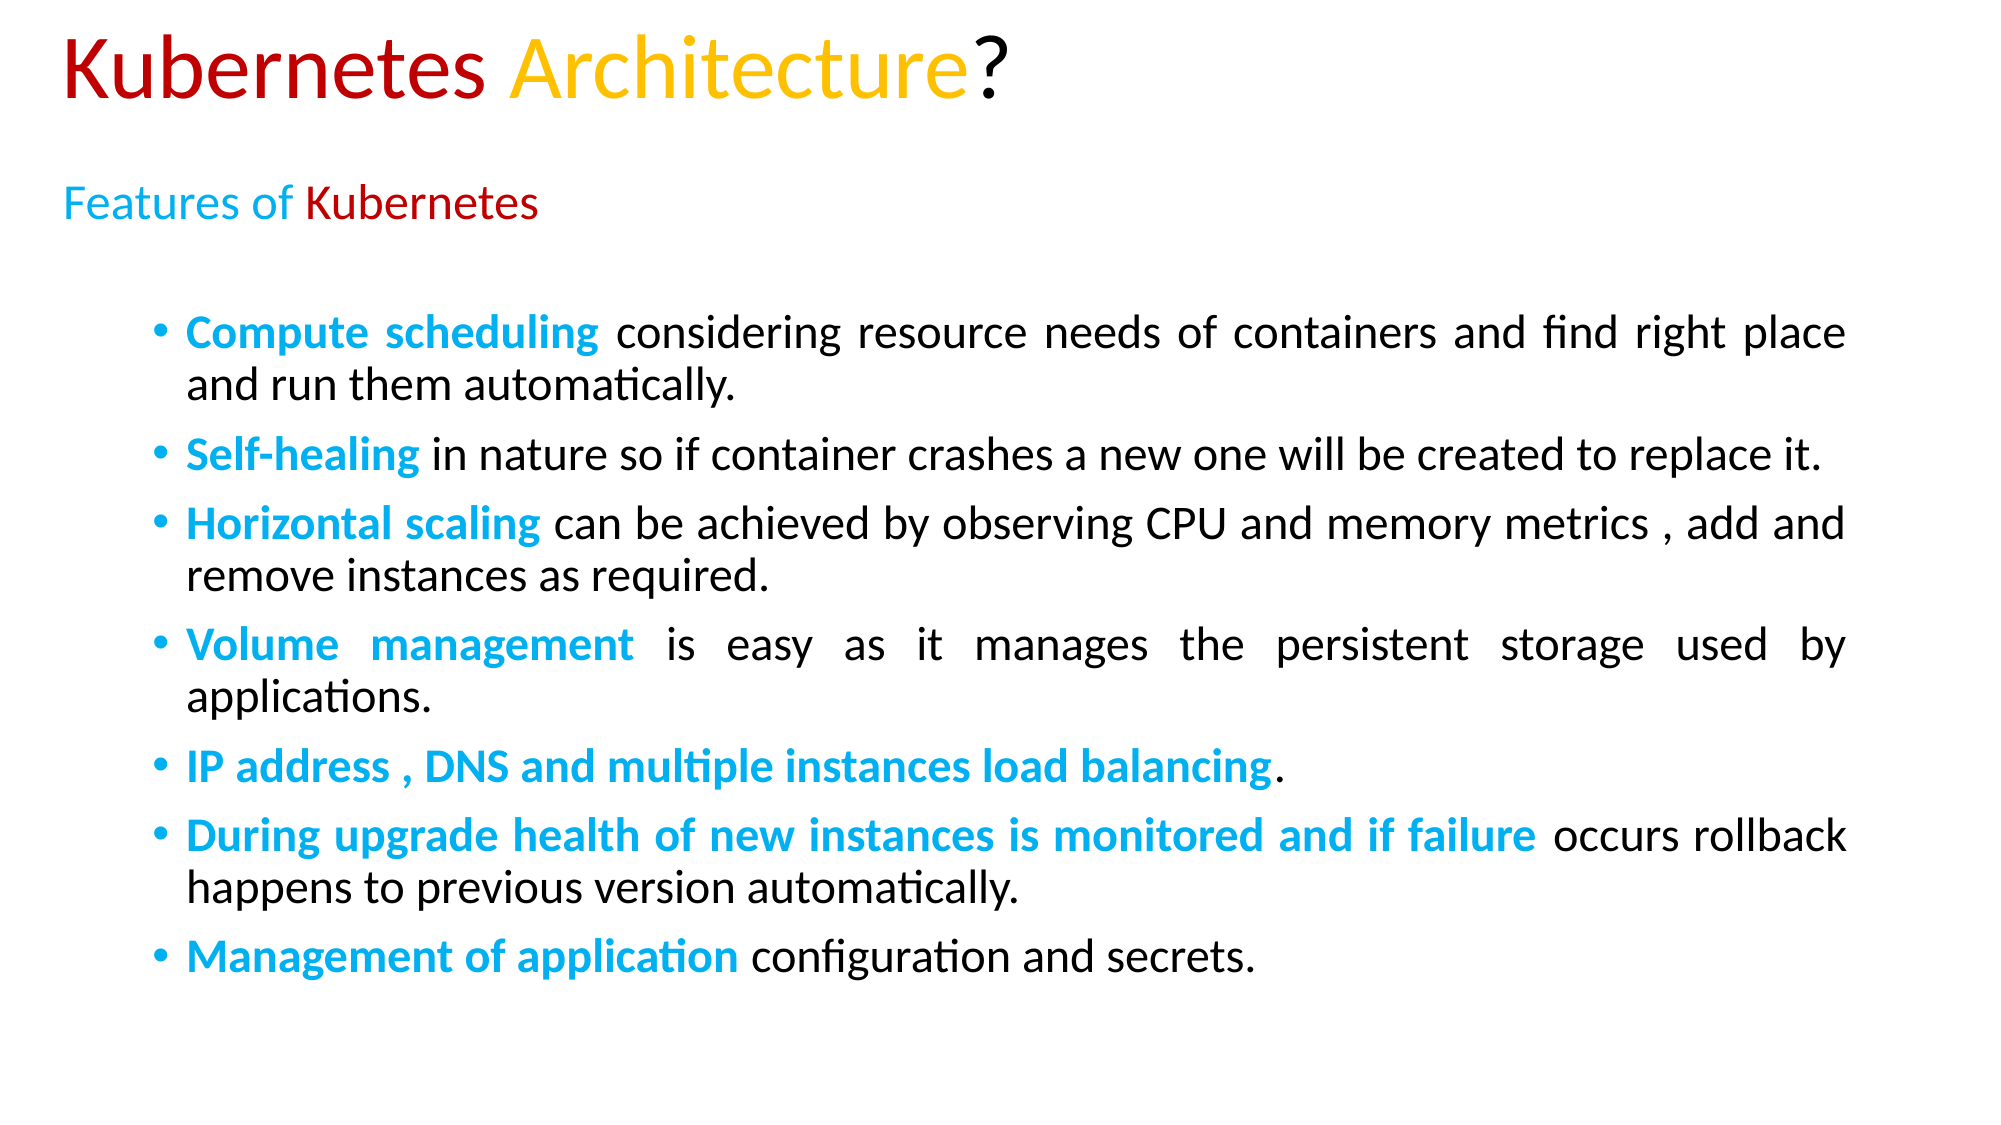

Kubernetes Architecture?
# Features of Kubernetes
Compute scheduling considering resource needs of containers and find right place and run them automatically.
Self-healing in nature so if container crashes a new one will be created to replace it.
Horizontal scaling can be achieved by observing CPU and memory metrics , add and remove instances as required.
Volume management is easy as it manages the persistent storage used by applications.
IP address , DNS and multiple instances load balancing.
During upgrade health of new instances is monitored and if failure occurs rollback happens to previous version automatically.
Management of application configuration and secrets.